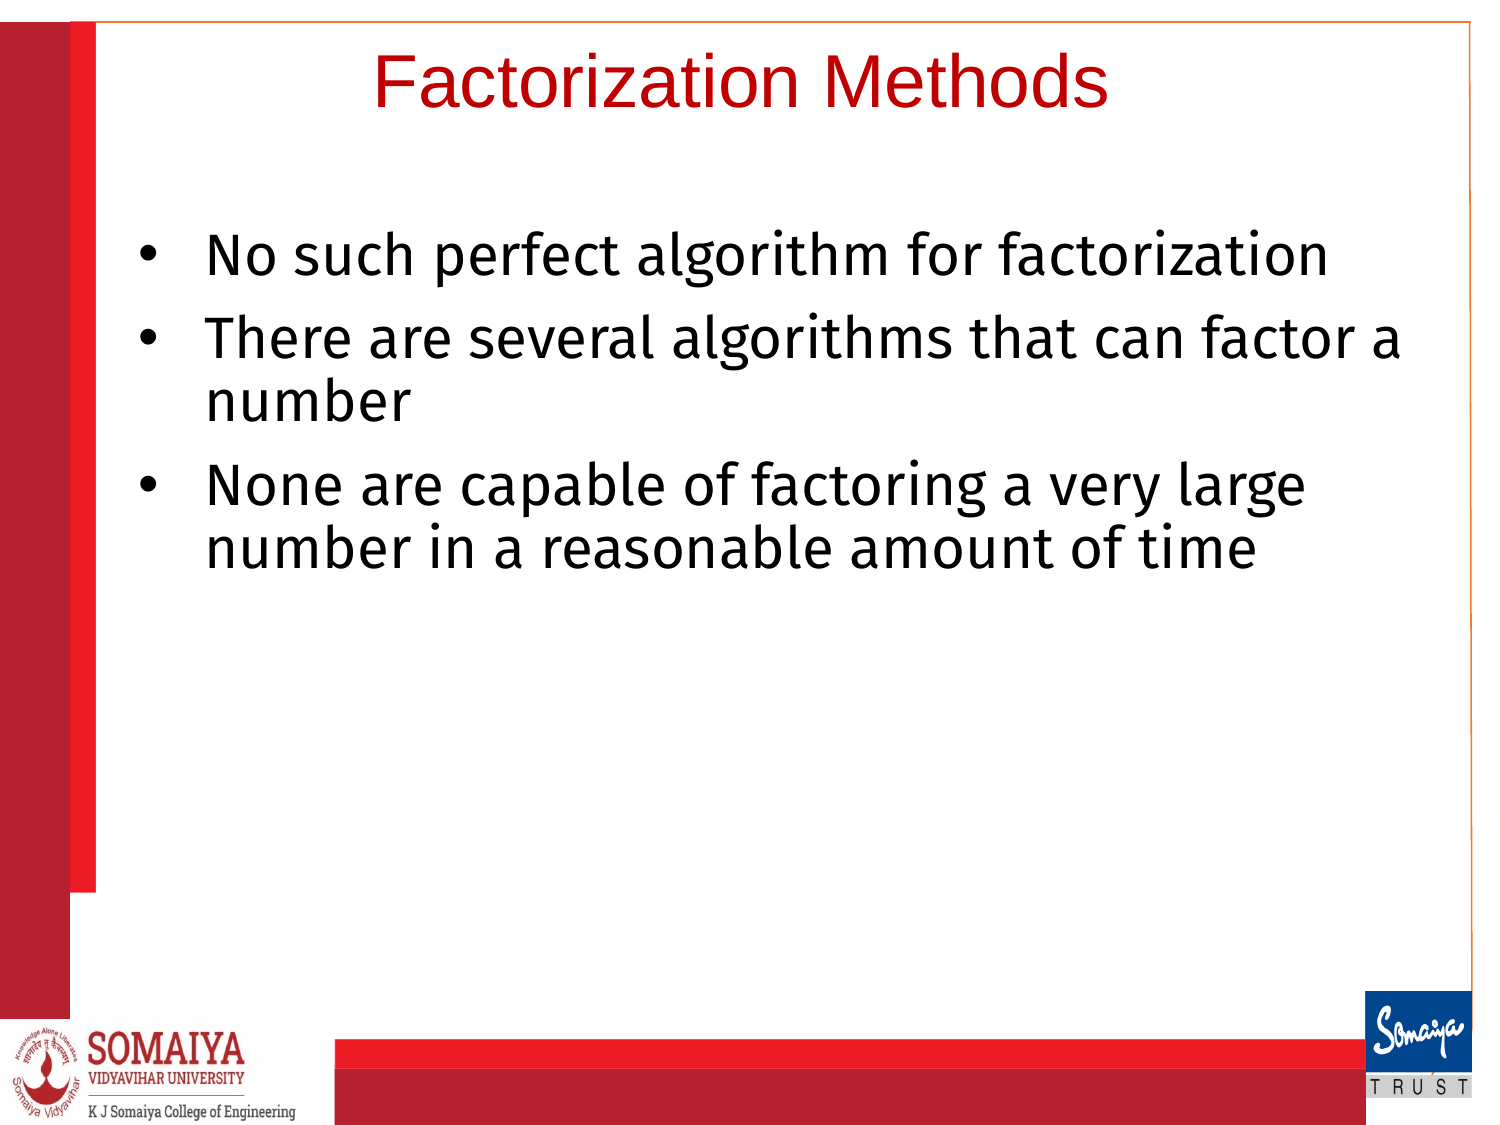

# Factorization Methods
No such perfect algorithm for factorization
There are several algorithms that can factor a number
None are capable of factoring a very large number in a reasonable amount of time